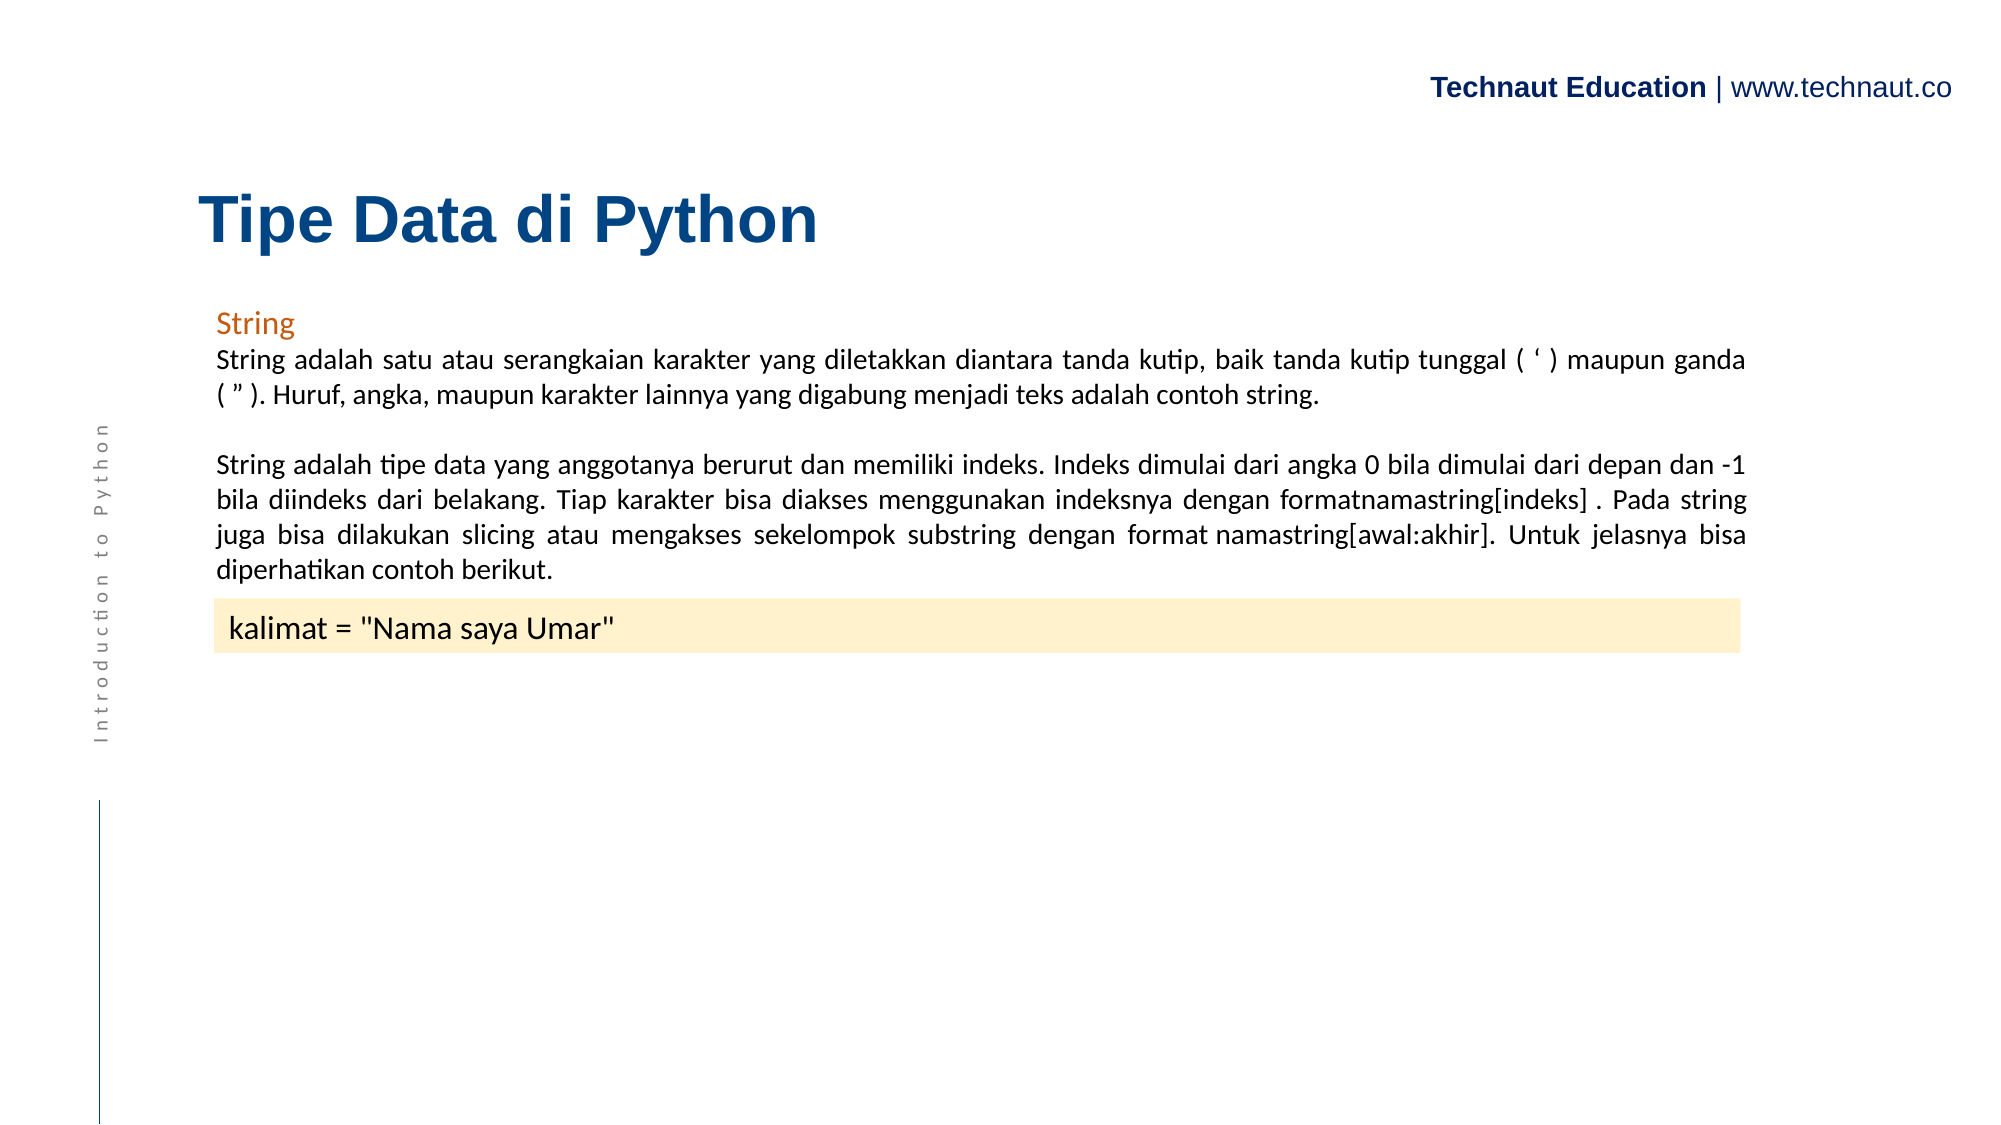

Technaut Education | www.technaut.co
# Tipe Data di Python
String
String adalah satu atau serangkaian karakter yang diletakkan diantara tanda kutip, baik tanda kutip tunggal ( ‘ ) maupun ganda ( ” ). Huruf, angka, maupun karakter lainnya yang digabung menjadi teks adalah contoh string.

String adalah tipe data yang anggotanya berurut dan memiliki indeks. Indeks dimulai dari angka 0 bila dimulai dari depan dan -1 bila diindeks dari belakang. Tiap karakter bisa diakses menggunakan indeksnya dengan formatnamastring[indeks] . Pada string juga bisa dilakukan slicing atau mengakses sekelompok substring dengan format namastring[awal:akhir]. Untuk jelasnya bisa diperhatikan contoh berikut.

Introduction to Python
kalimat = "Nama saya Umar"